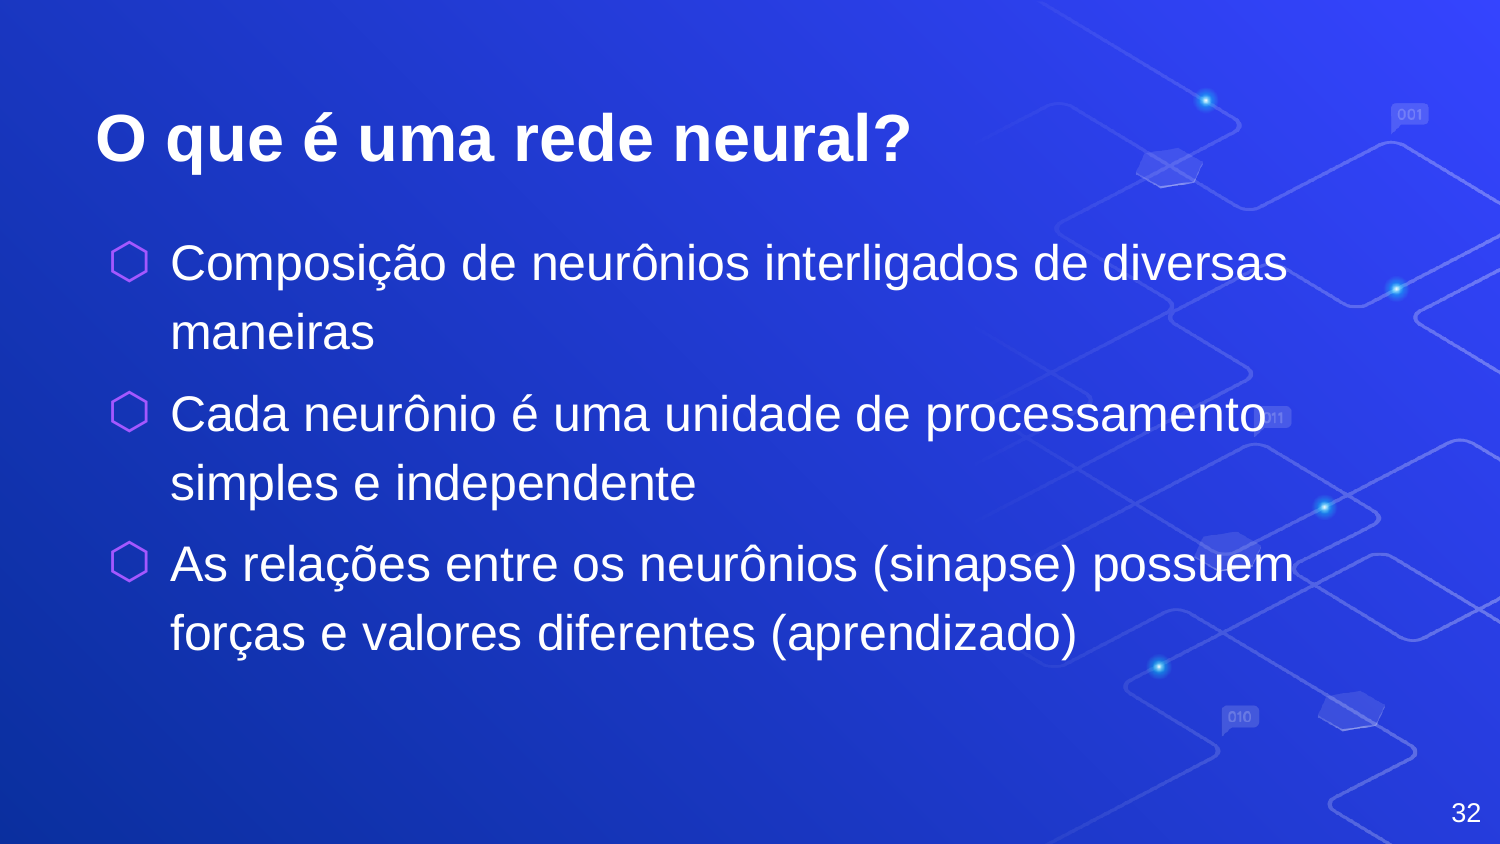

# O que é uma rede neural?
Composição de neurônios interligados de diversas maneiras
Cada neurônio é uma unidade de processamento simples e independente
As relações entre os neurônios (sinapse) possuem forças e valores diferentes (aprendizado)
32